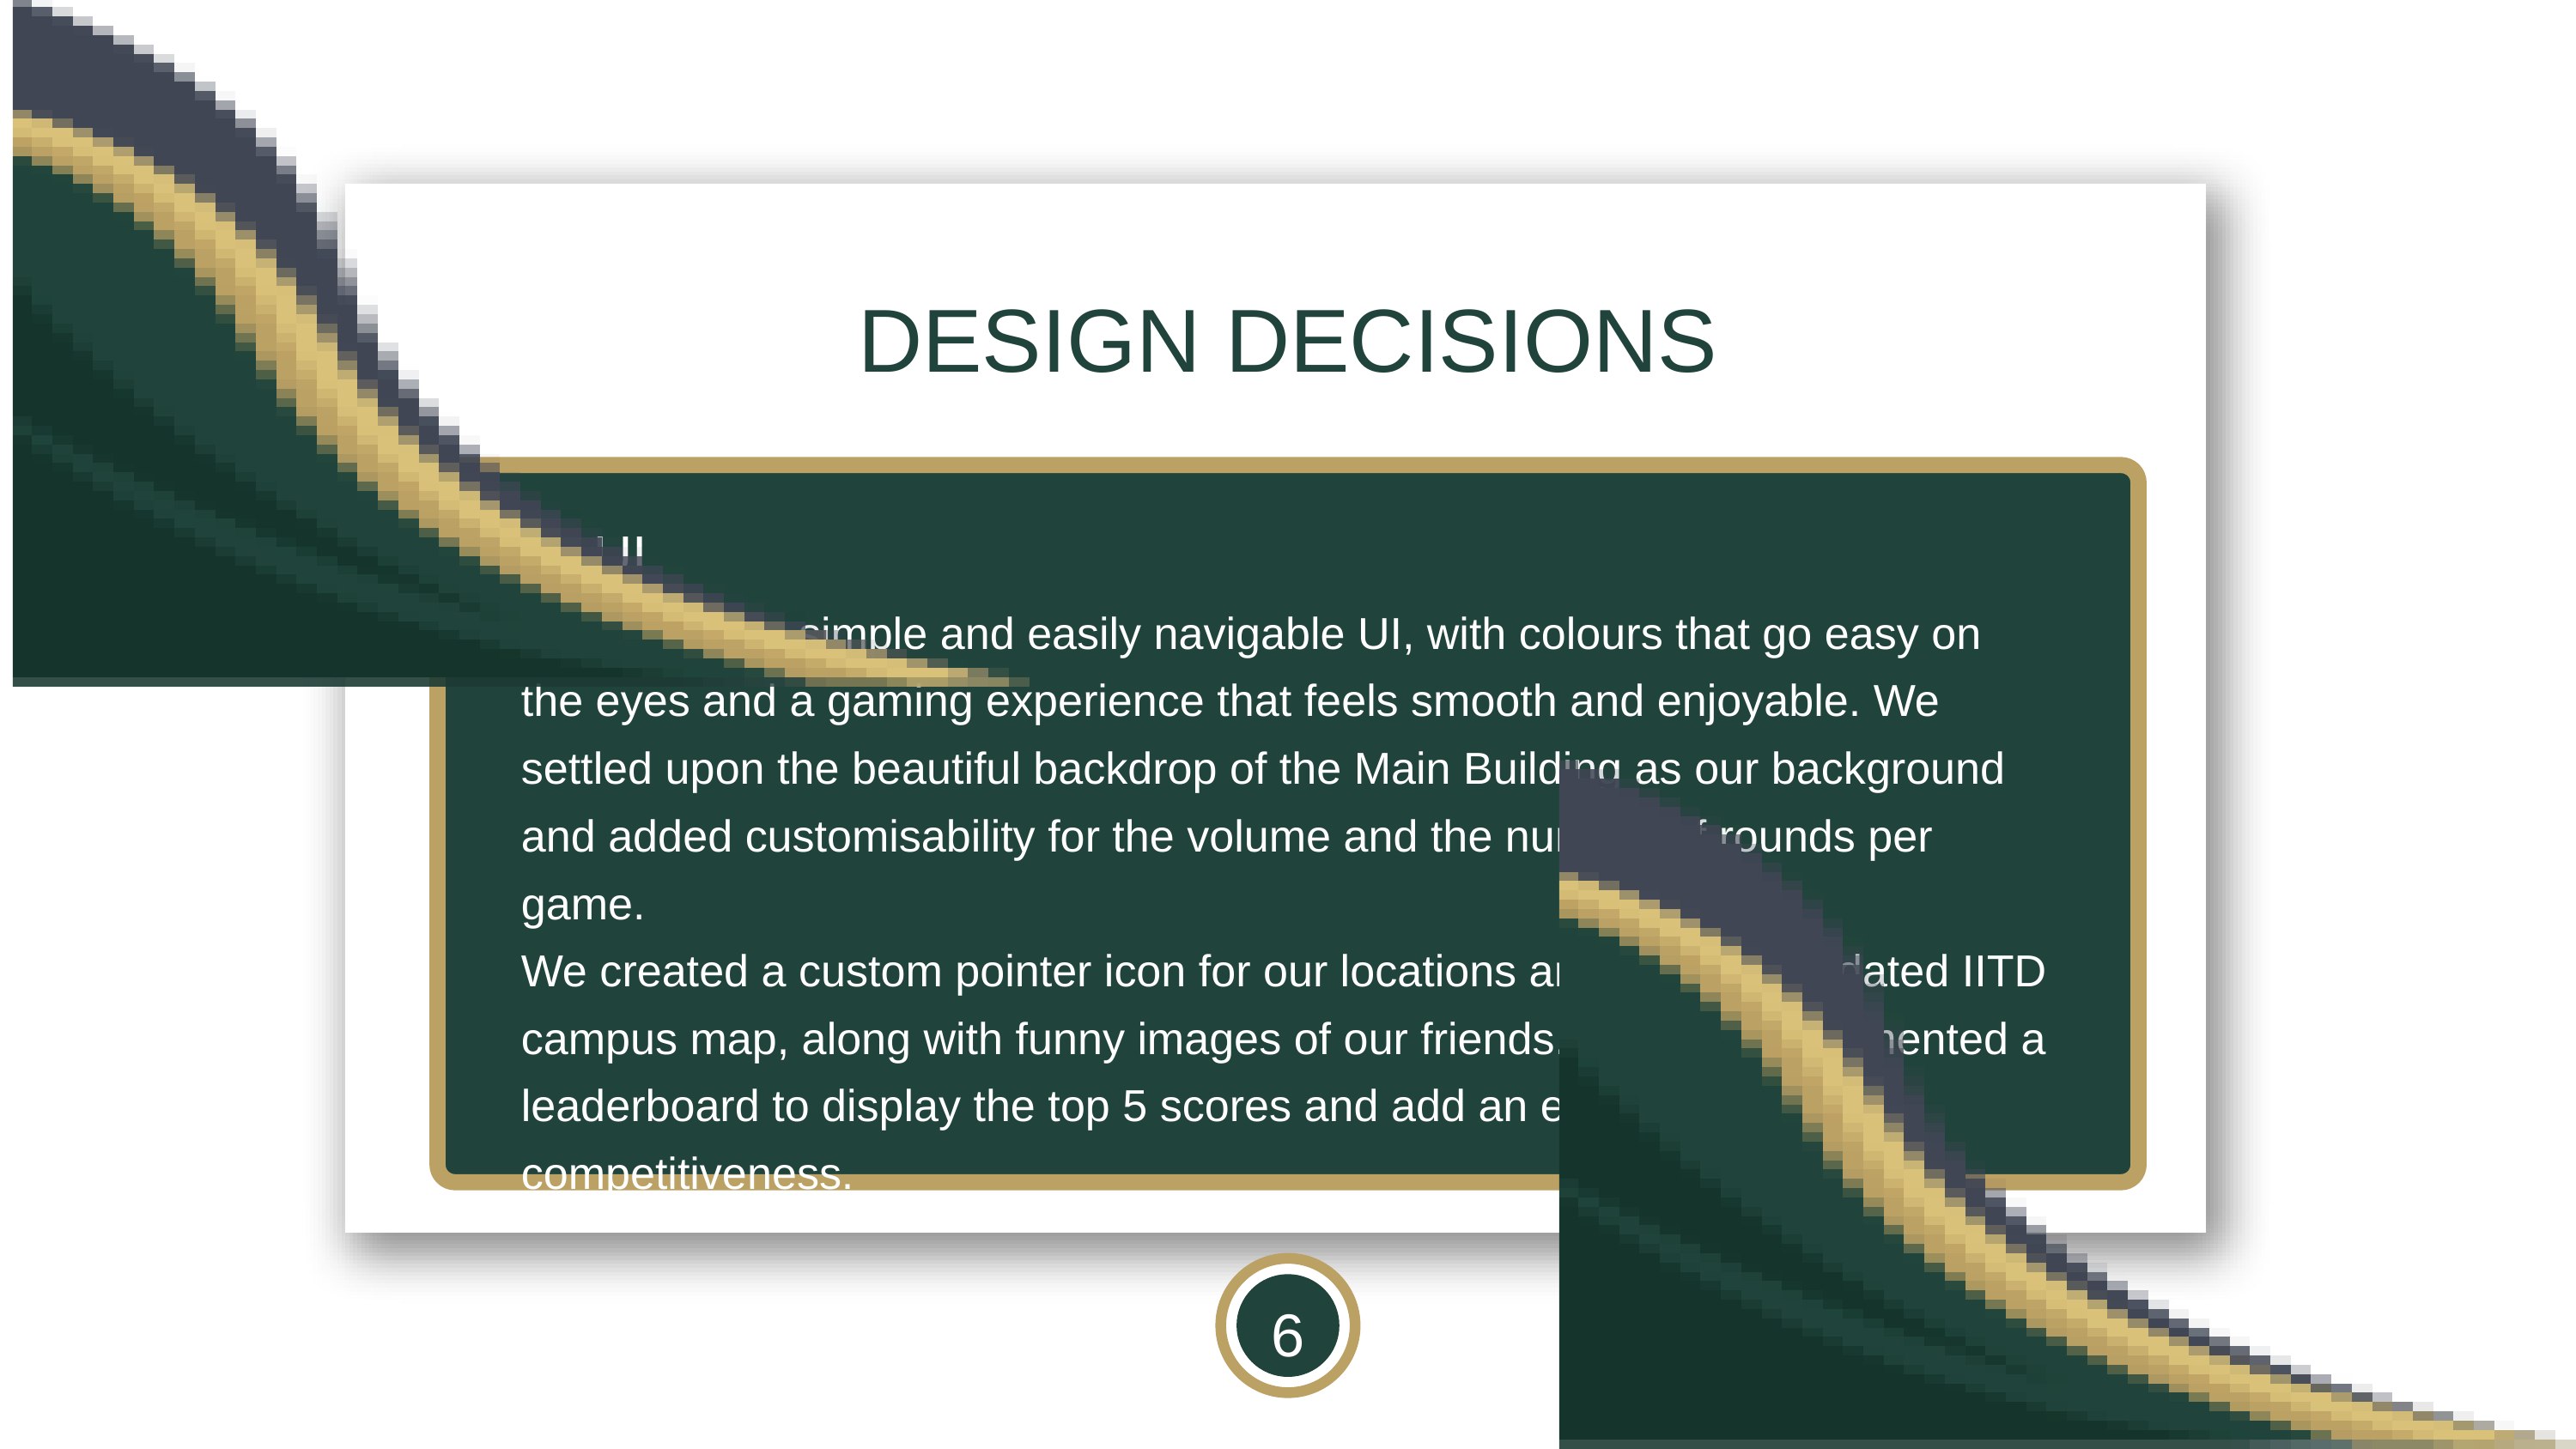

DESIGN DECISIONS

    2. UI
We created a simple and easily navigable UI, with colours that go easy on the eyes and a gaming experience that feels smooth and enjoyable. We settled upon the beautiful backdrop of the Main Building as our background and added customisability for the volume and the number of rounds per game.
We created a custom pointer icon for our locations and used an updated IITD campus map, along with funny images of our friends. We also implemented a leaderboard to display the top 5 scores and add an element of competitiveness.

6